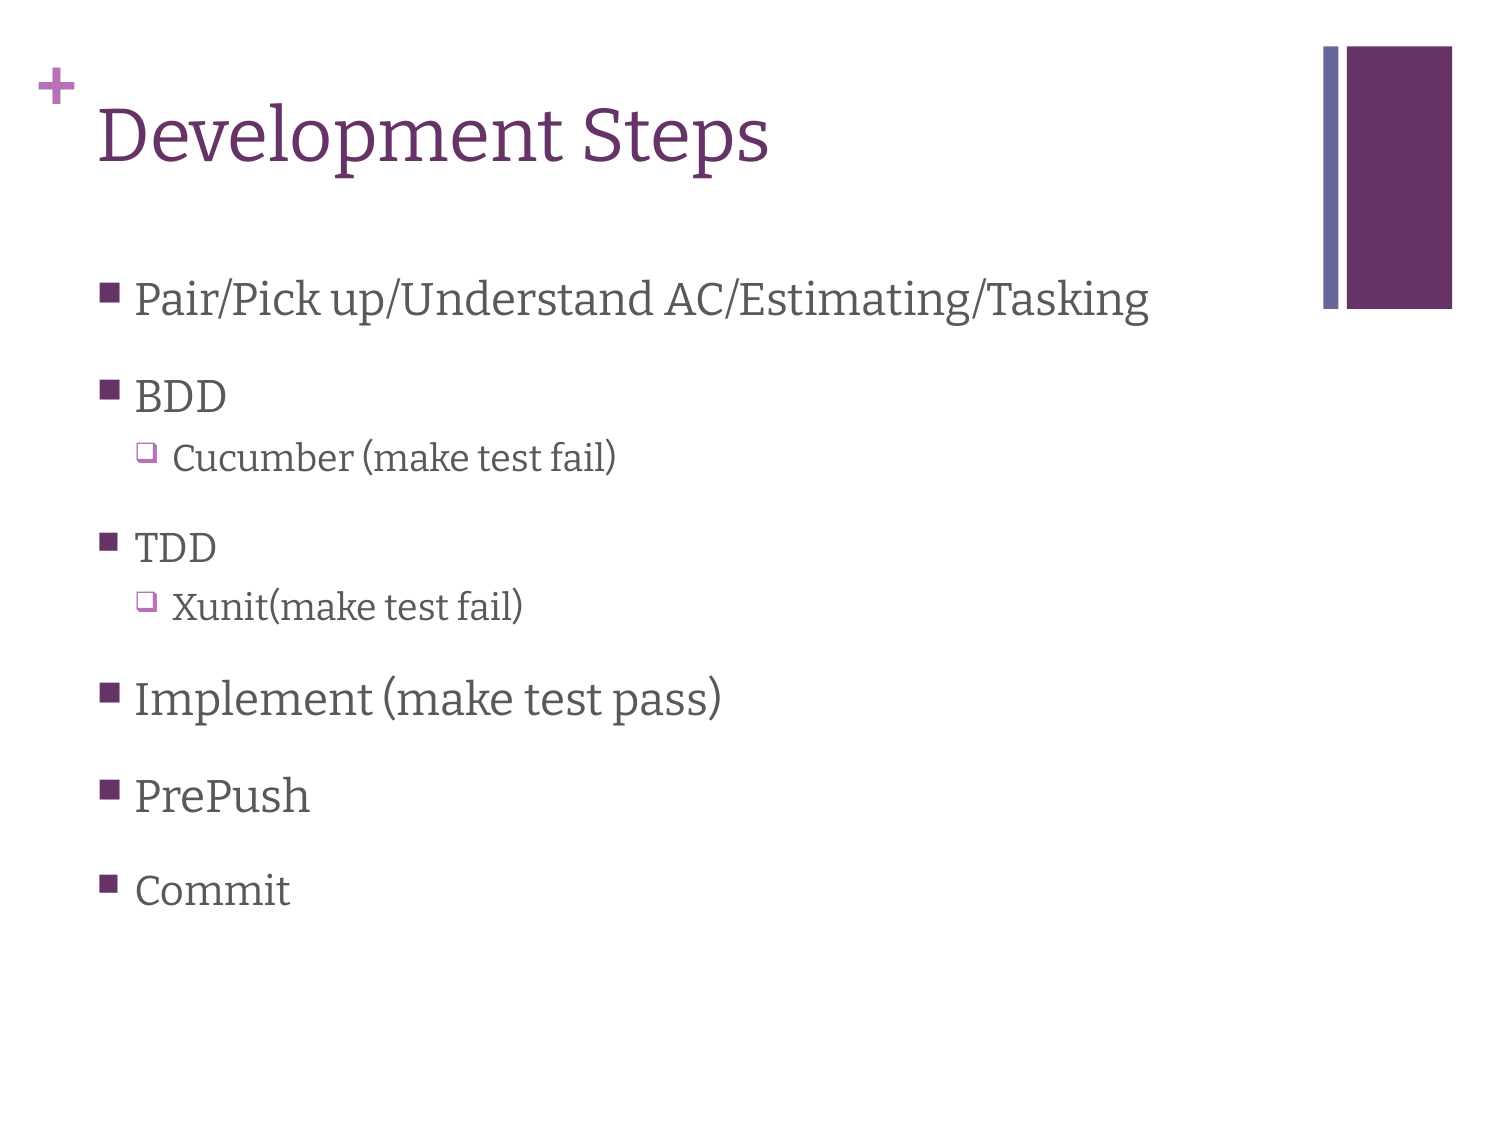

# Development Steps
Pair/Pick up/Understand AC/Estimating/Tasking
BDD
Cucumber (make test fail)
TDD
Xunit(make test fail)
Implement (make test pass)
PrePush
Commit